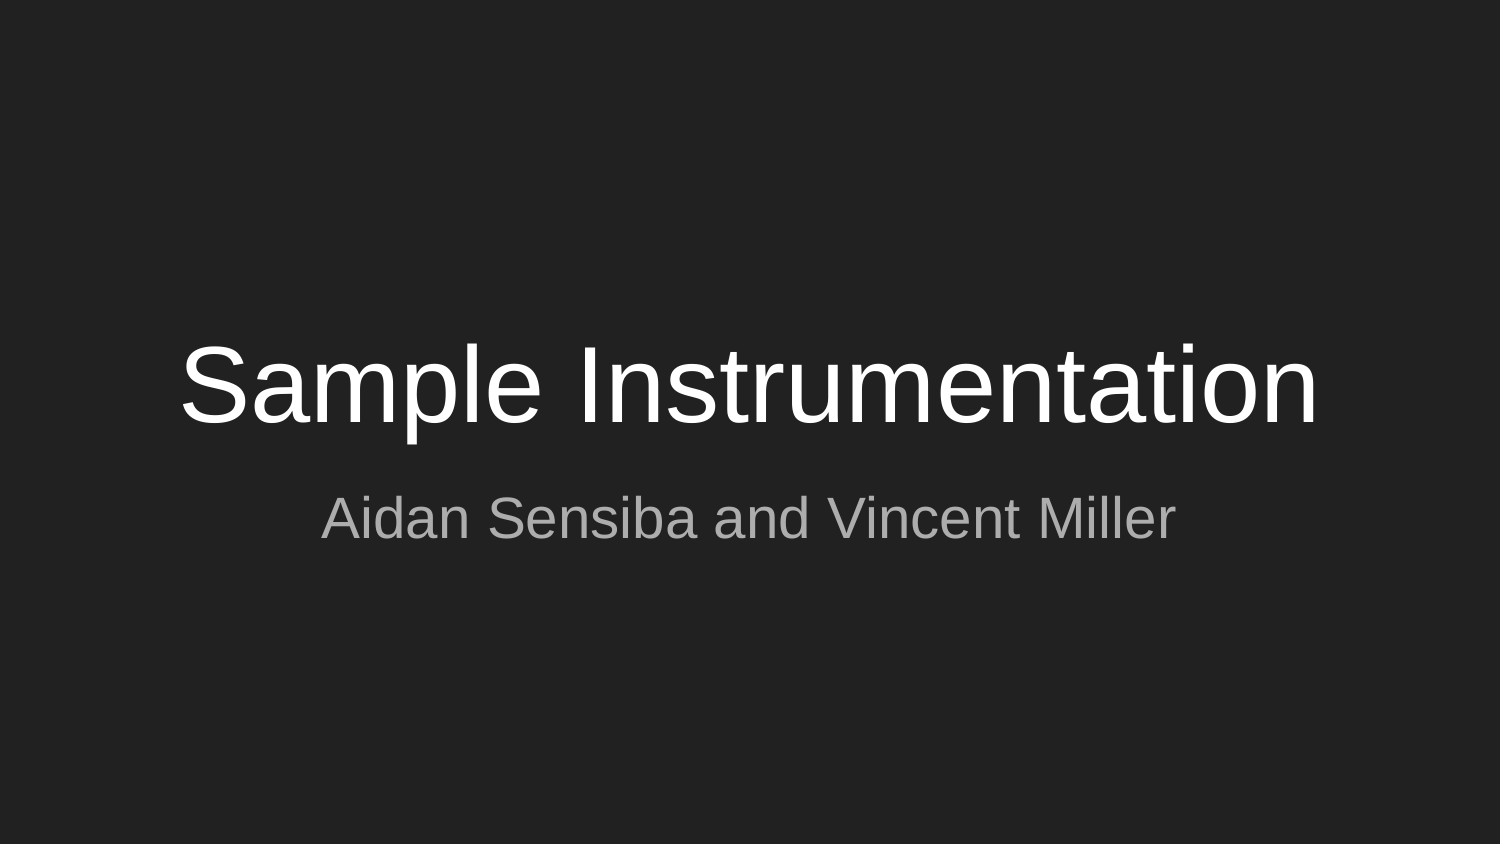

# Sample Instrumentation
Aidan Sensiba and Vincent Miller